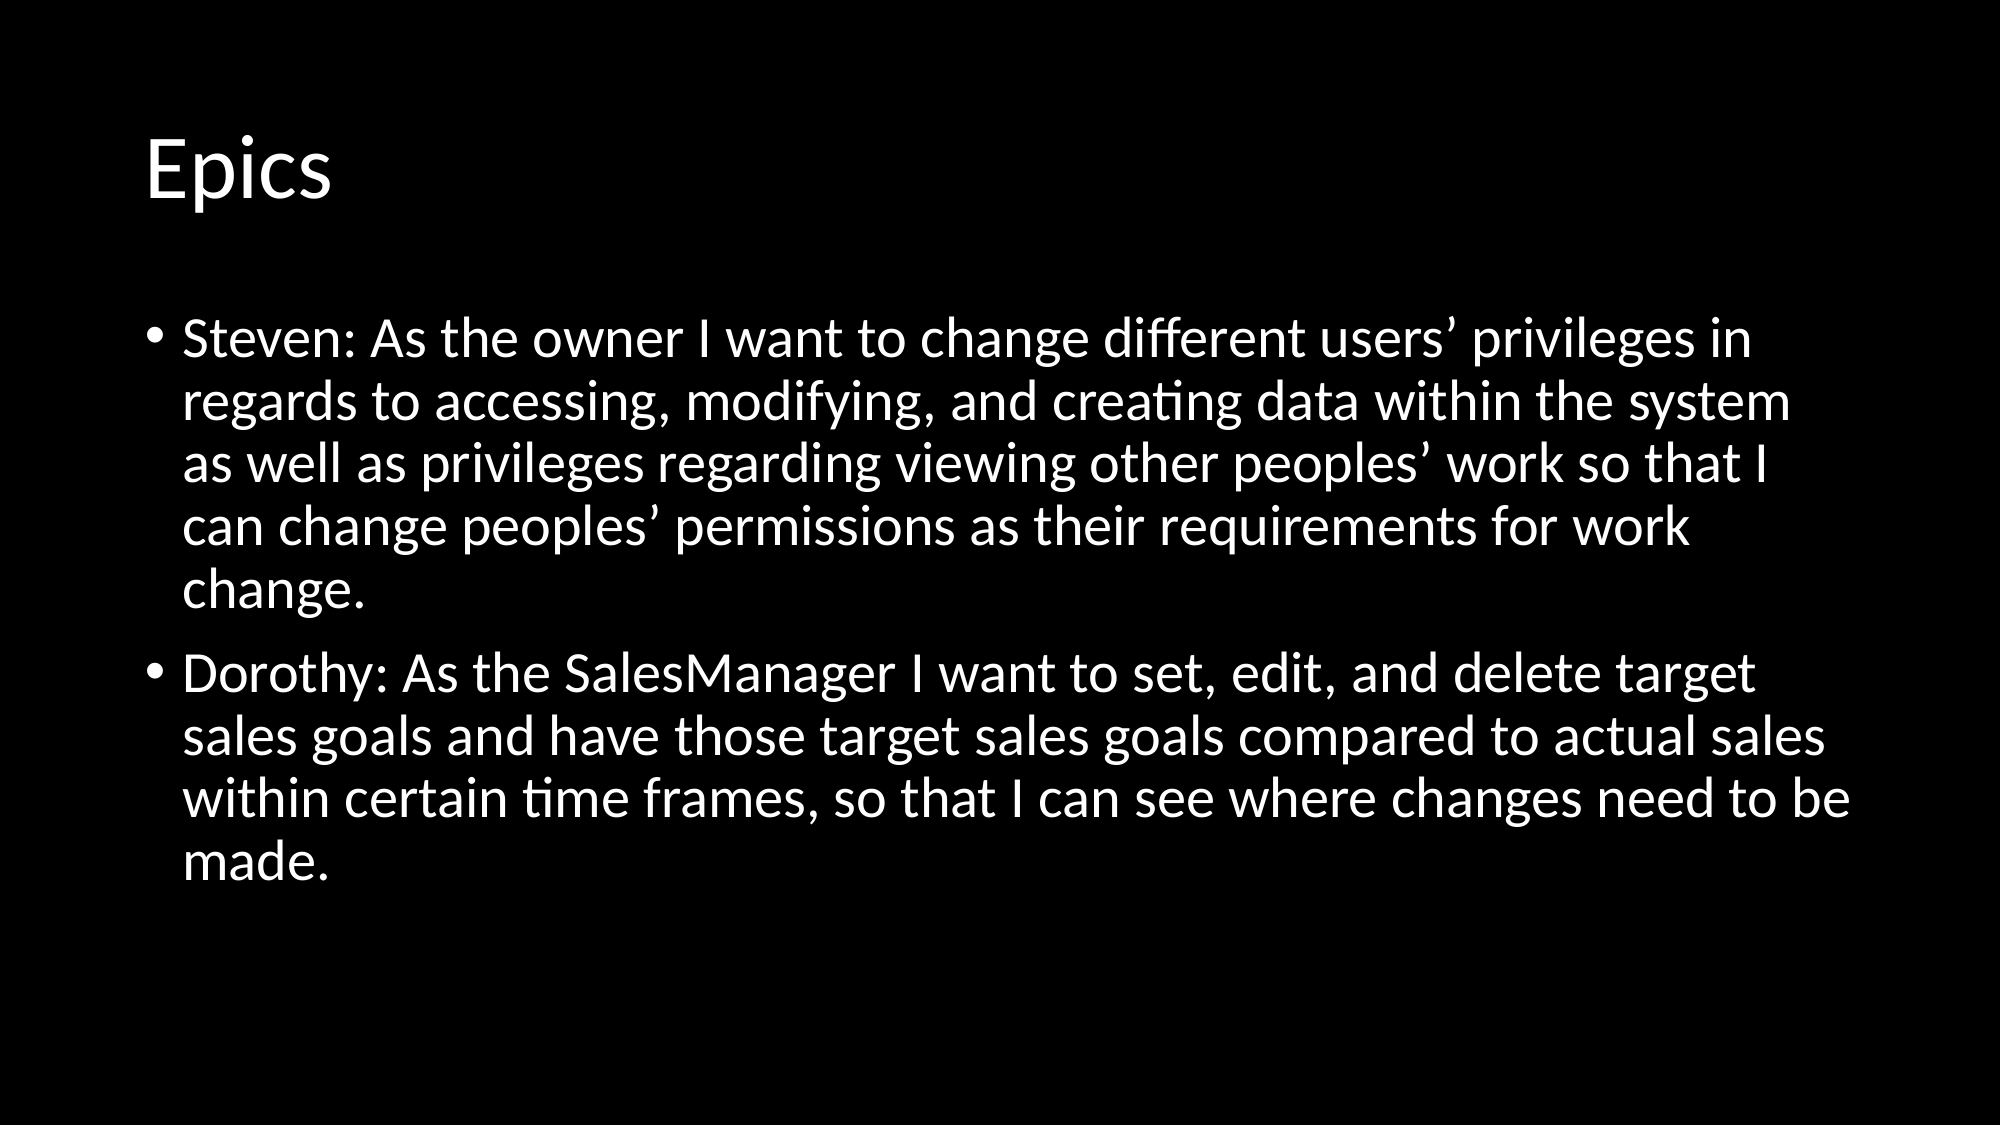

# Epics
Steven: As the owner I want to change different users’ privileges in regards to accessing, modifying, and creating data within the system as well as privileges regarding viewing other peoples’ work so that I can change peoples’ permissions as their requirements for work change.
Dorothy: As the SalesManager I want to set, edit, and delete target sales goals and have those target sales goals compared to actual sales within certain time frames, so that I can see where changes need to be made.